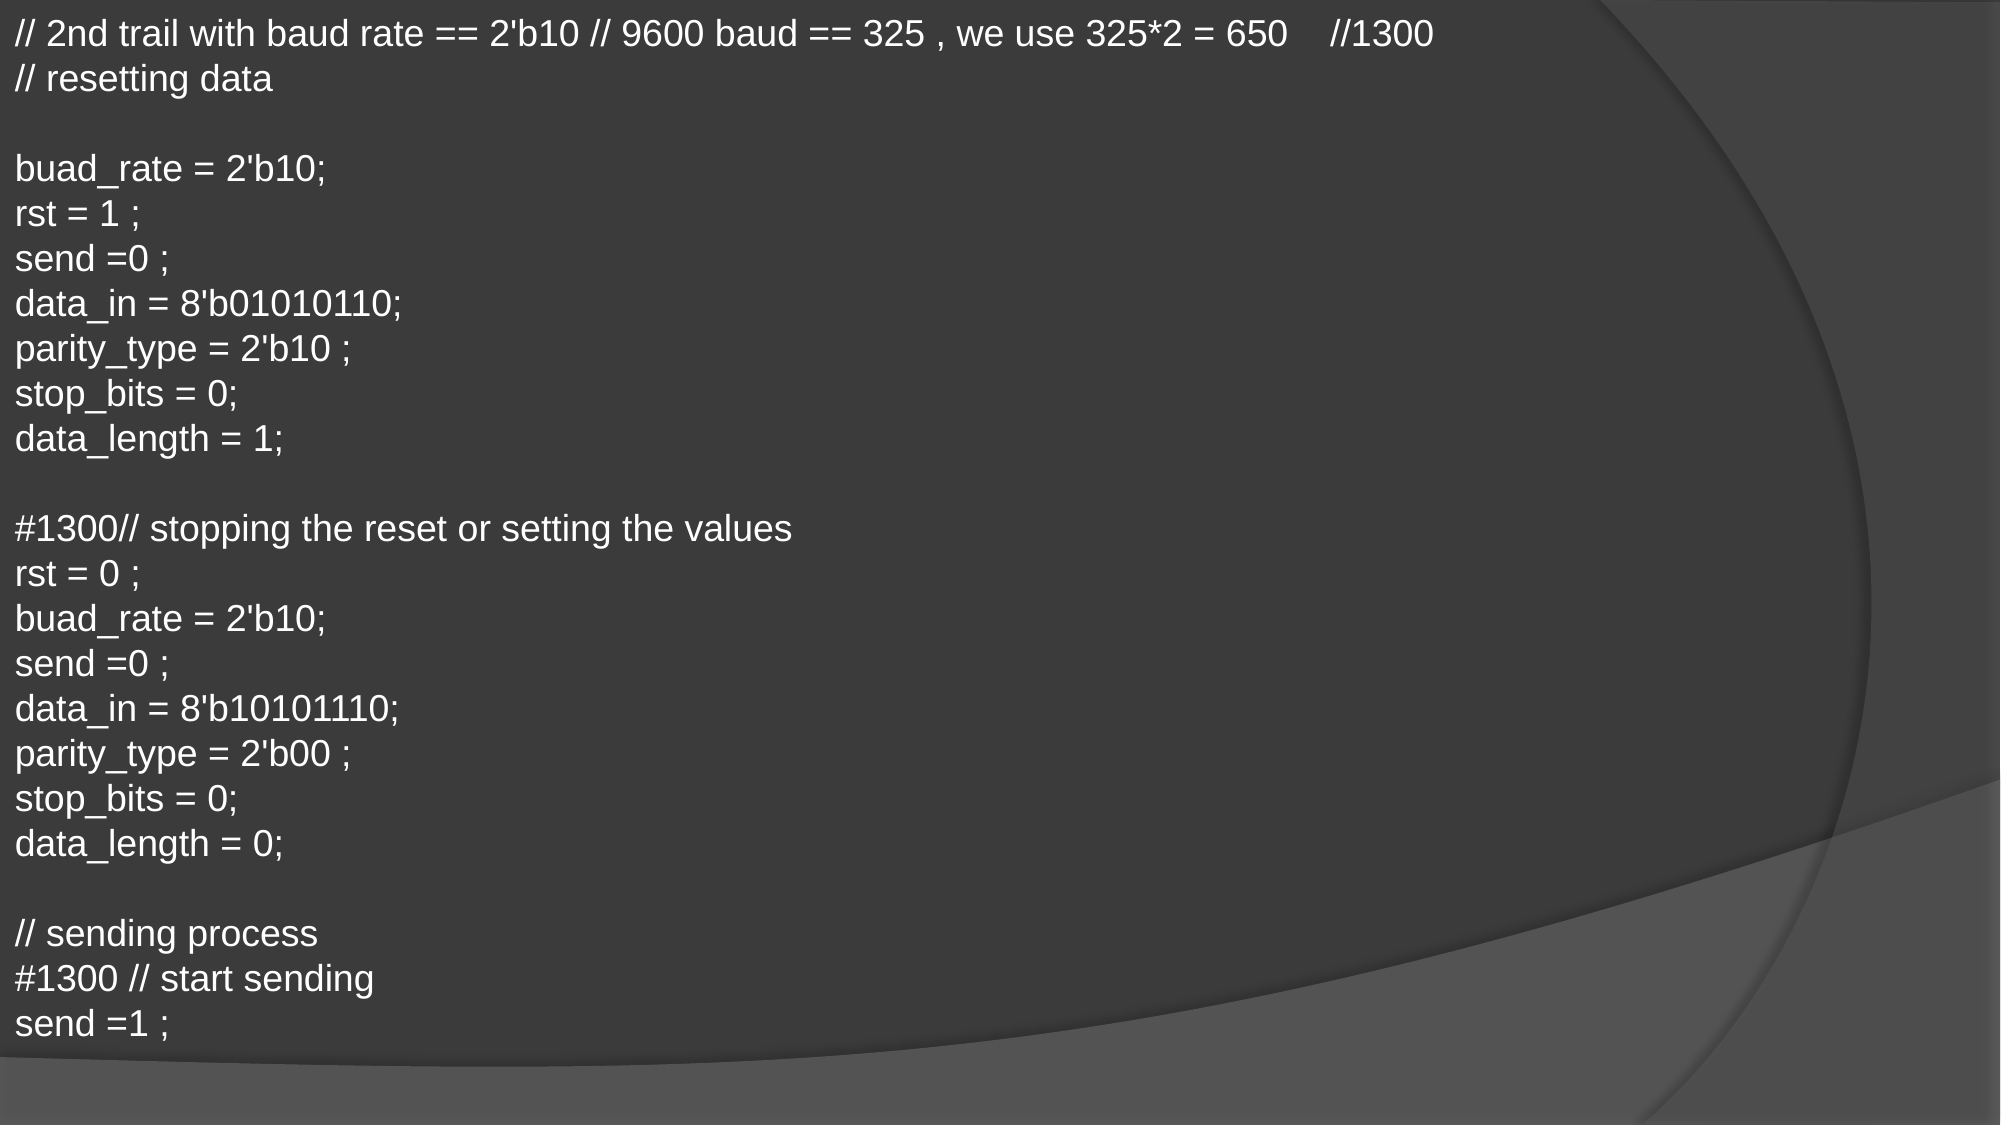

// 2nd trail with baud rate == 2'b10 // 9600 baud == 325 , we use 325*2 = 650    //1300
// resetting data

buad_rate = 2'b10;
rst = 1 ;
send =0 ;
data_in = 8'b01010110;
parity_type = 2'b10 ;
stop_bits = 0;
data_length = 1;

#1300// stopping the reset or setting the values
rst = 0 ;
buad_rate = 2'b10;
send =0 ;
data_in = 8'b10101110;
parity_type = 2'b00 ;
stop_bits = 0;
data_length = 0;

// sending process
#1300 // start sending
send =1 ;